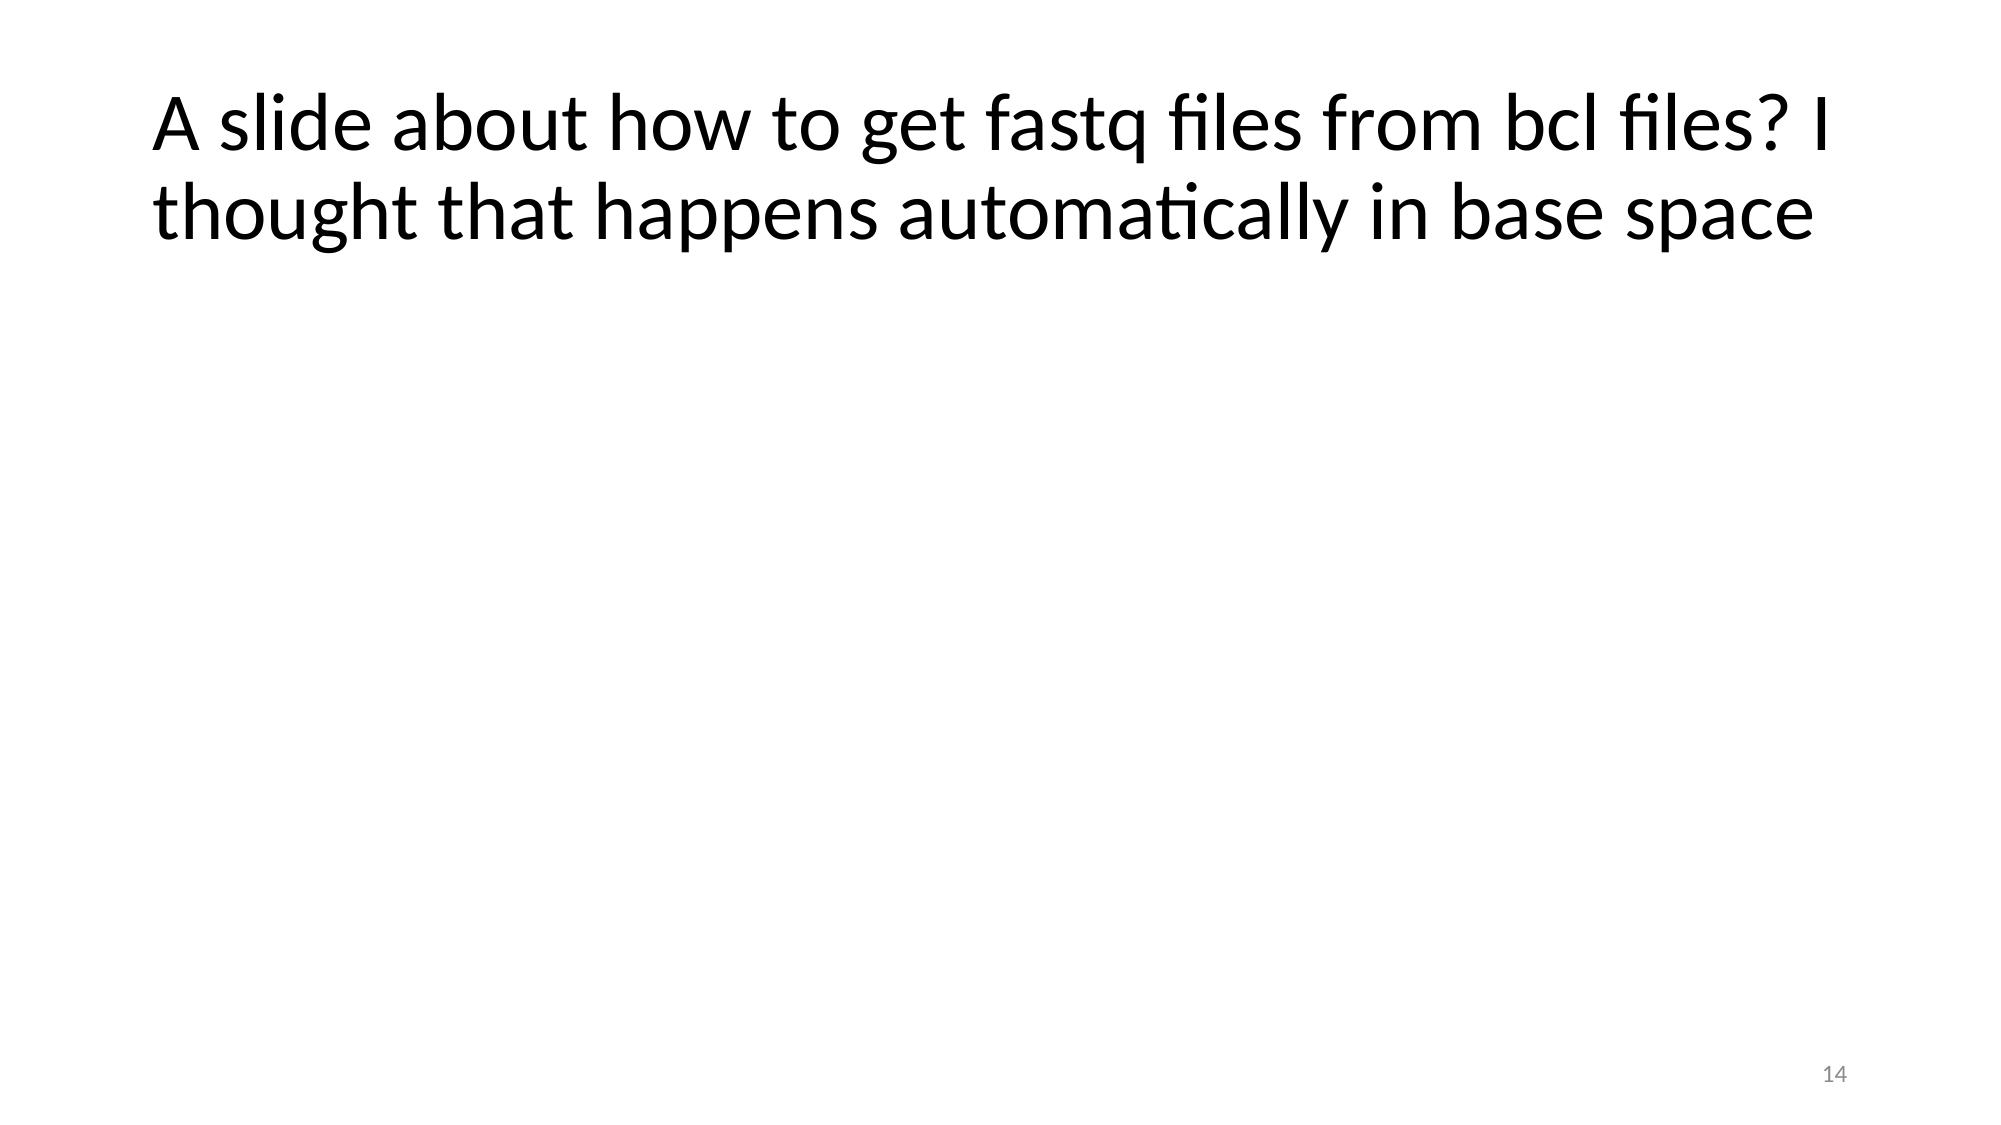

# A slide about how to get fastq files from bcl files? I thought that happens automatically in base space

14